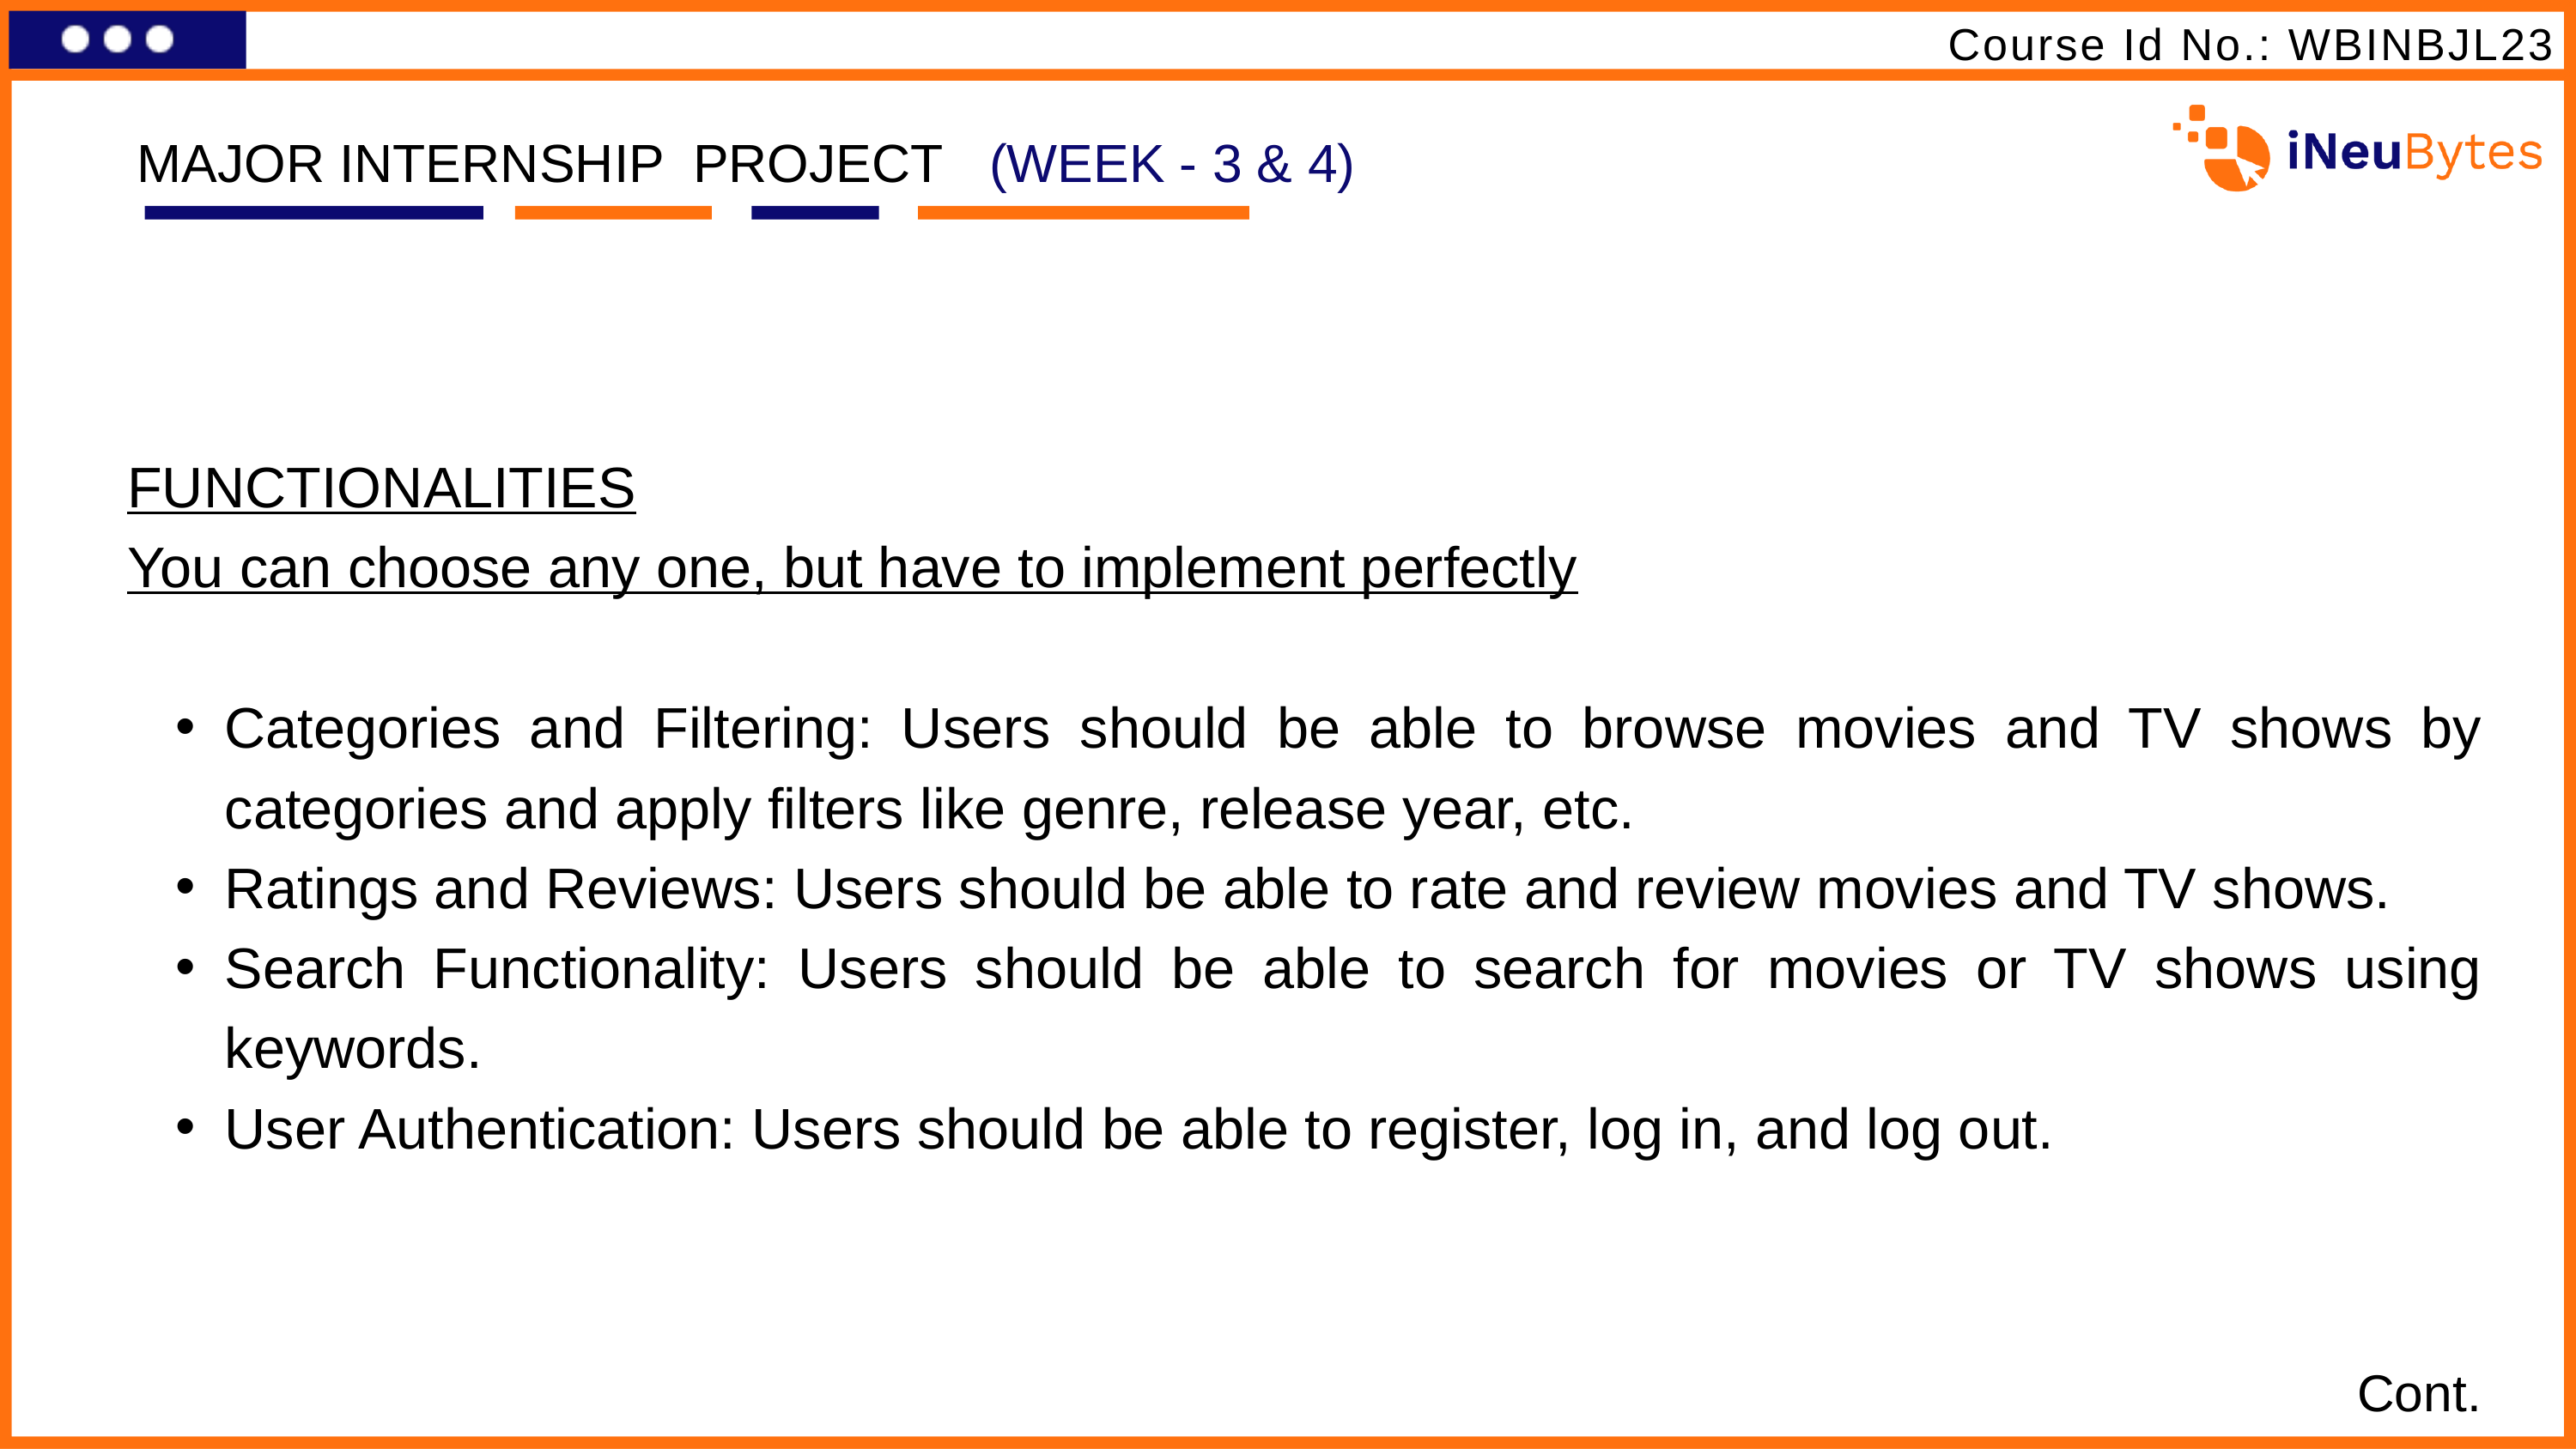

Course Id No.: WBINBJL23

MAJOR INTERNSHIP  PROJECT
(WEEK - 3 & 4)

FUNCTIONALITIES
You can choose any one, but have to implement perfectly

Categories and Filtering: Users should be able to browse movies and TV shows by categories and apply filters like genre, release year, etc.
Ratings and Reviews: Users should be able to rate and review movies and TV shows.
Search Functionality: Users should be able to search for movies or TV shows using keywords.
User Authentication: Users should be able to register, log in, and log out.

Cont.